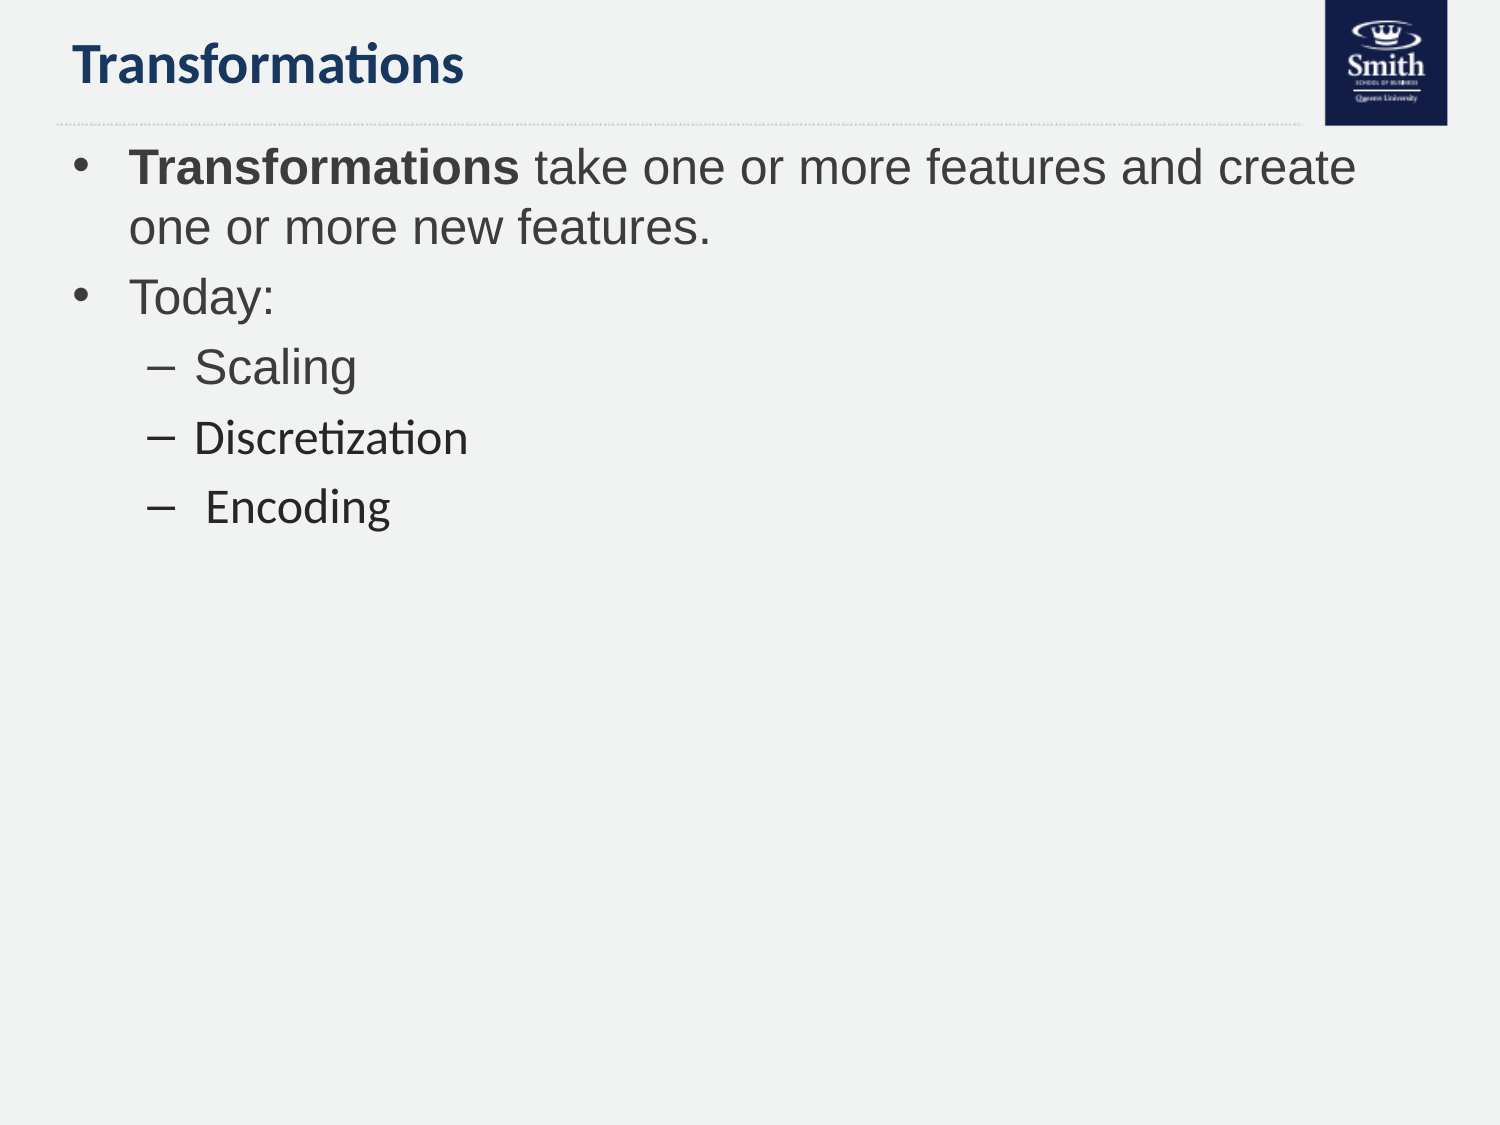

# Transformations
Transformations take one or more features and create one or more new features.
Today:
Scaling
Discretization
 Encoding